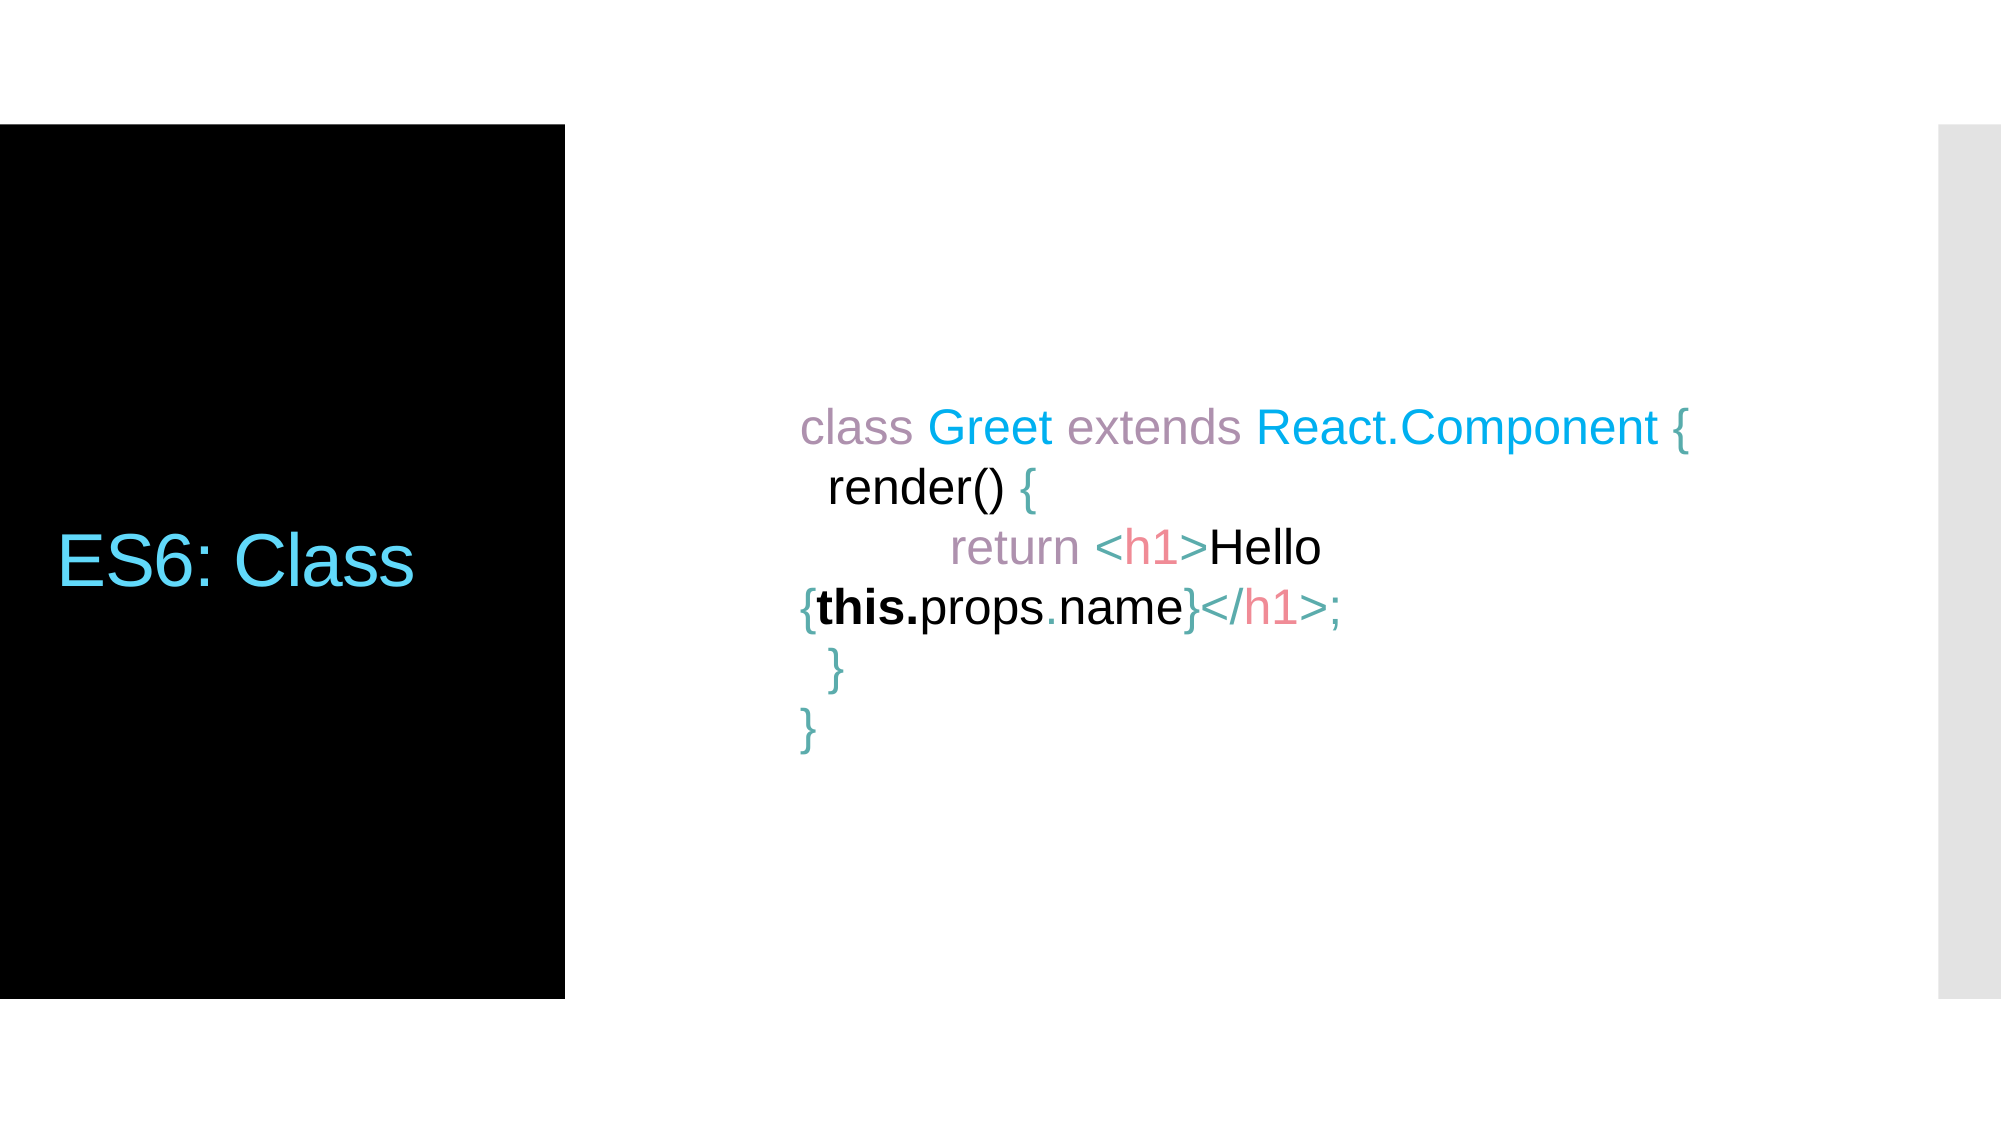

# ES6: Class
class Greet extends React.Component {
  render() {
  	return <h1>Hello {this.props.name}</h1>;
  }
}